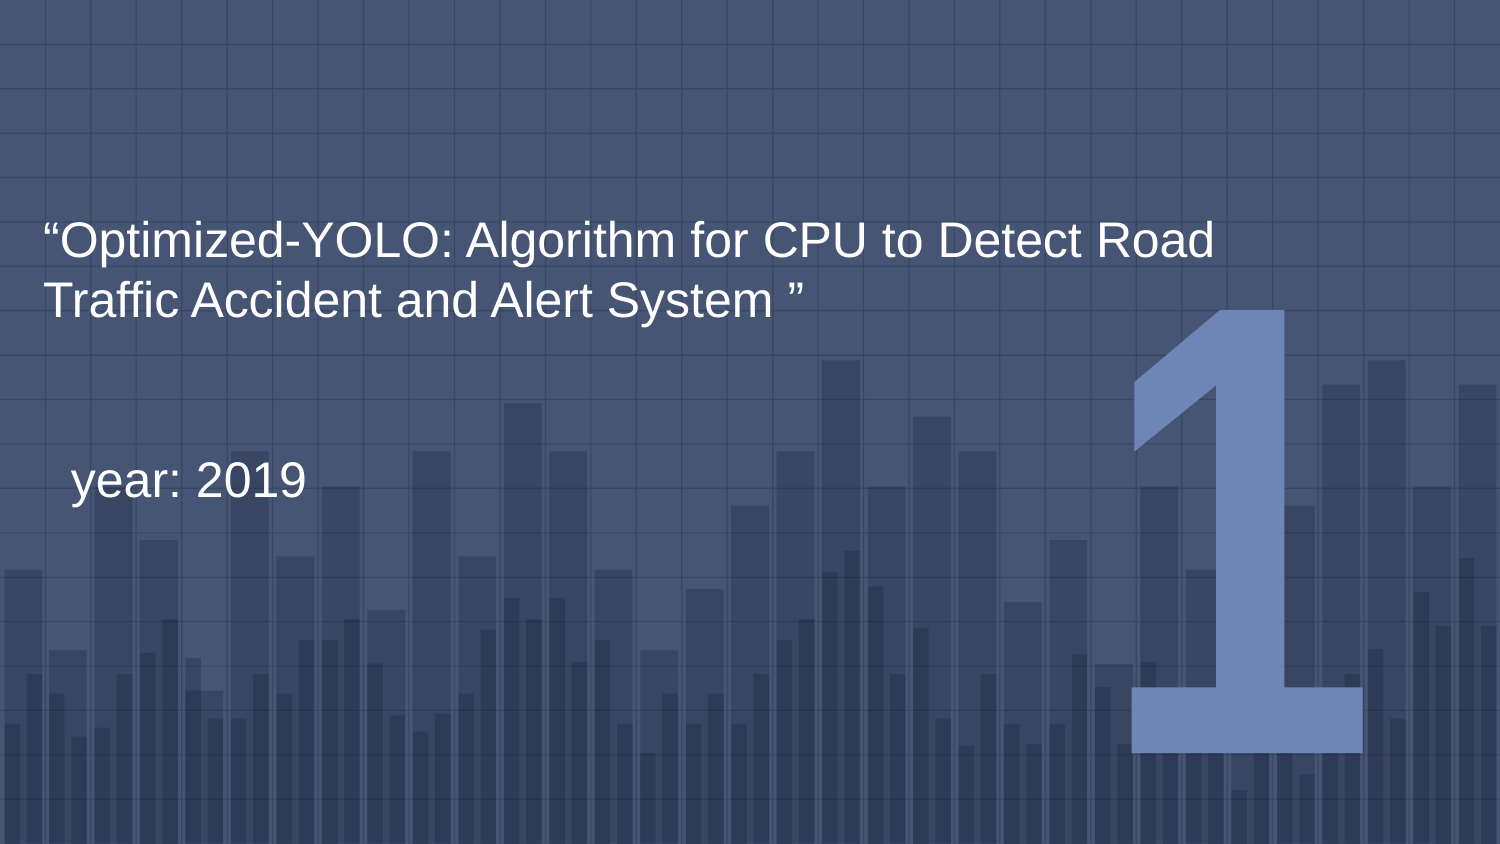

# “Optimized-YOLO: Algorithm for CPU to Detect Road Traffic Accident and Alert System ” year: 2019
1